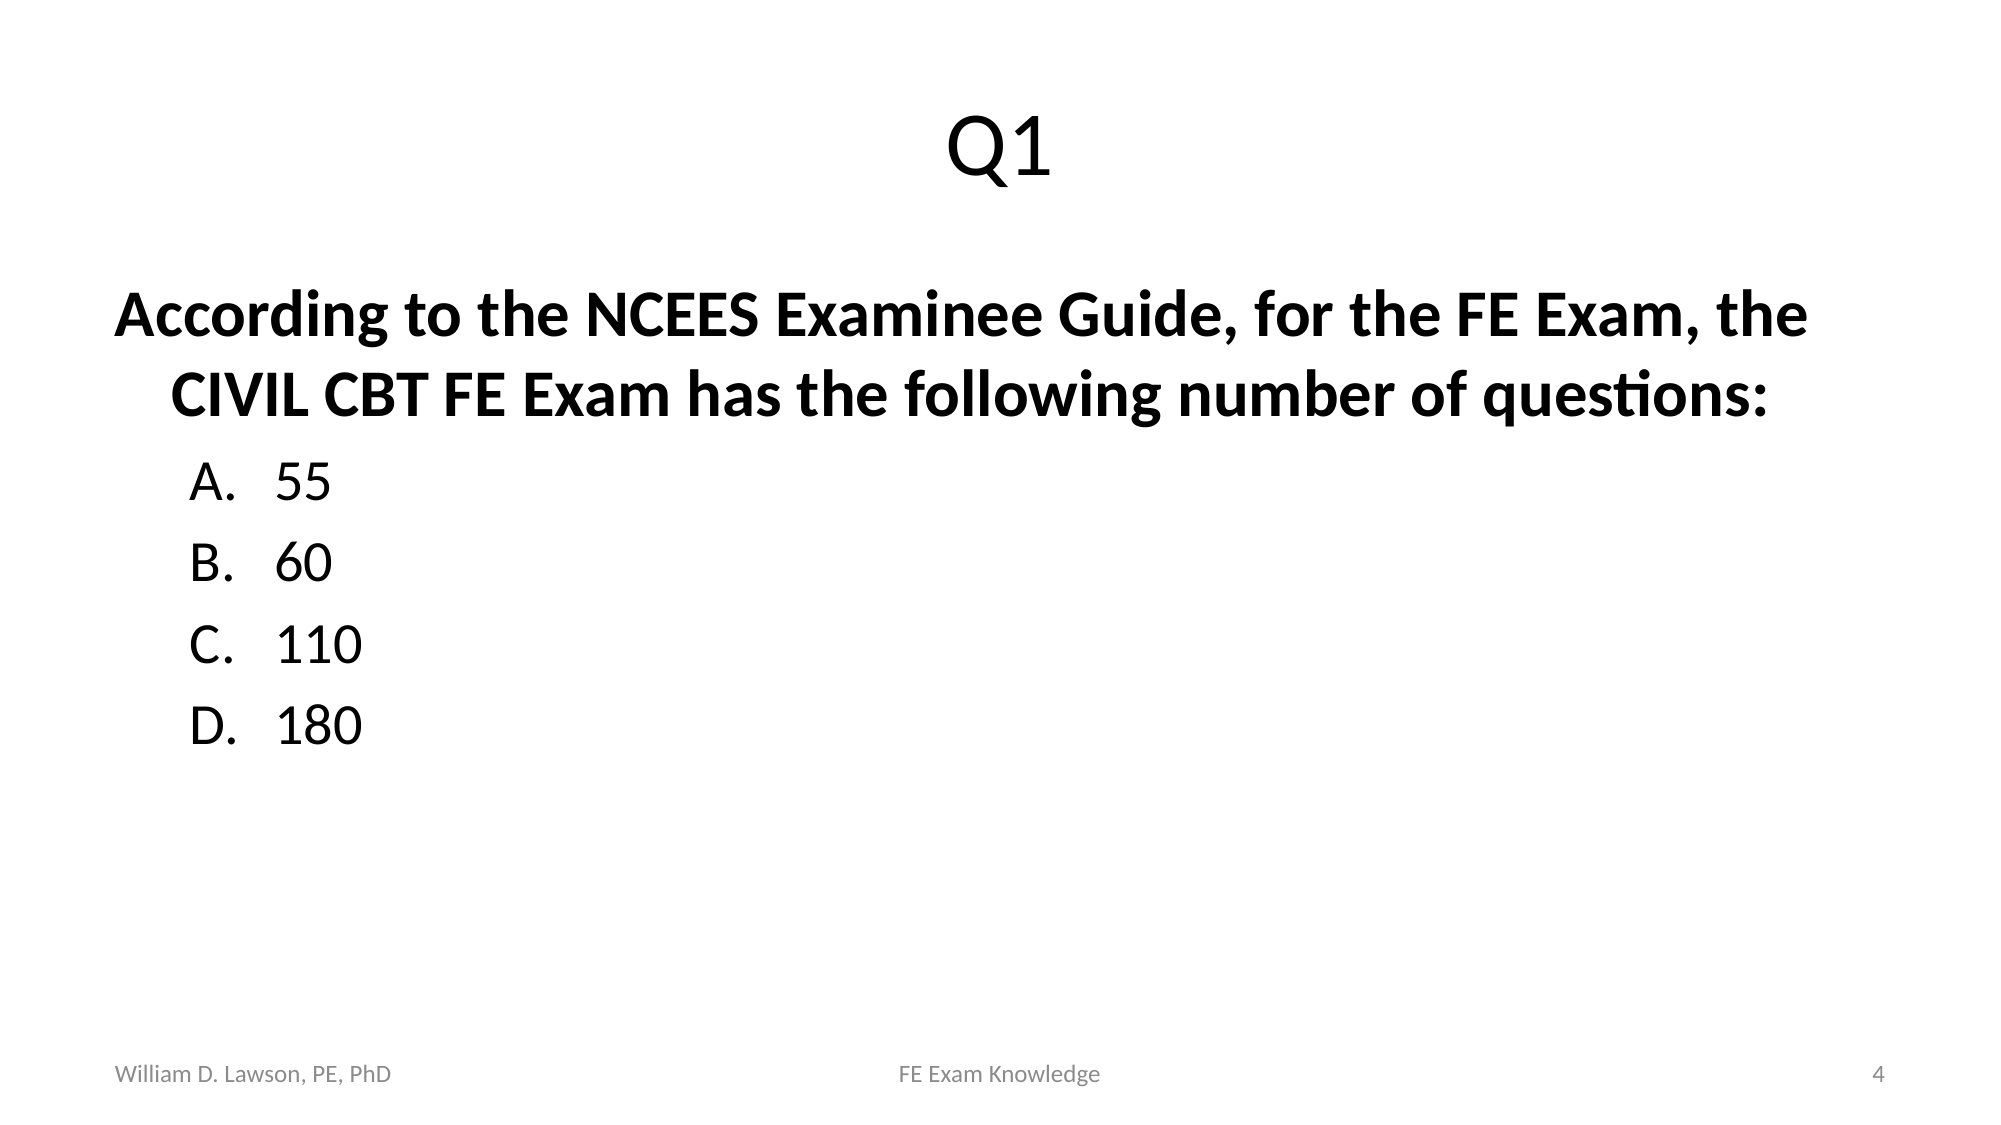

# Q1
According to the NCEES Examinee Guide, for the FE Exam, the CIVIL CBT FE Exam has the following number of questions:
55
60
110
180

William D. Lawson, PE, PhD
FE Exam Knowledge
4